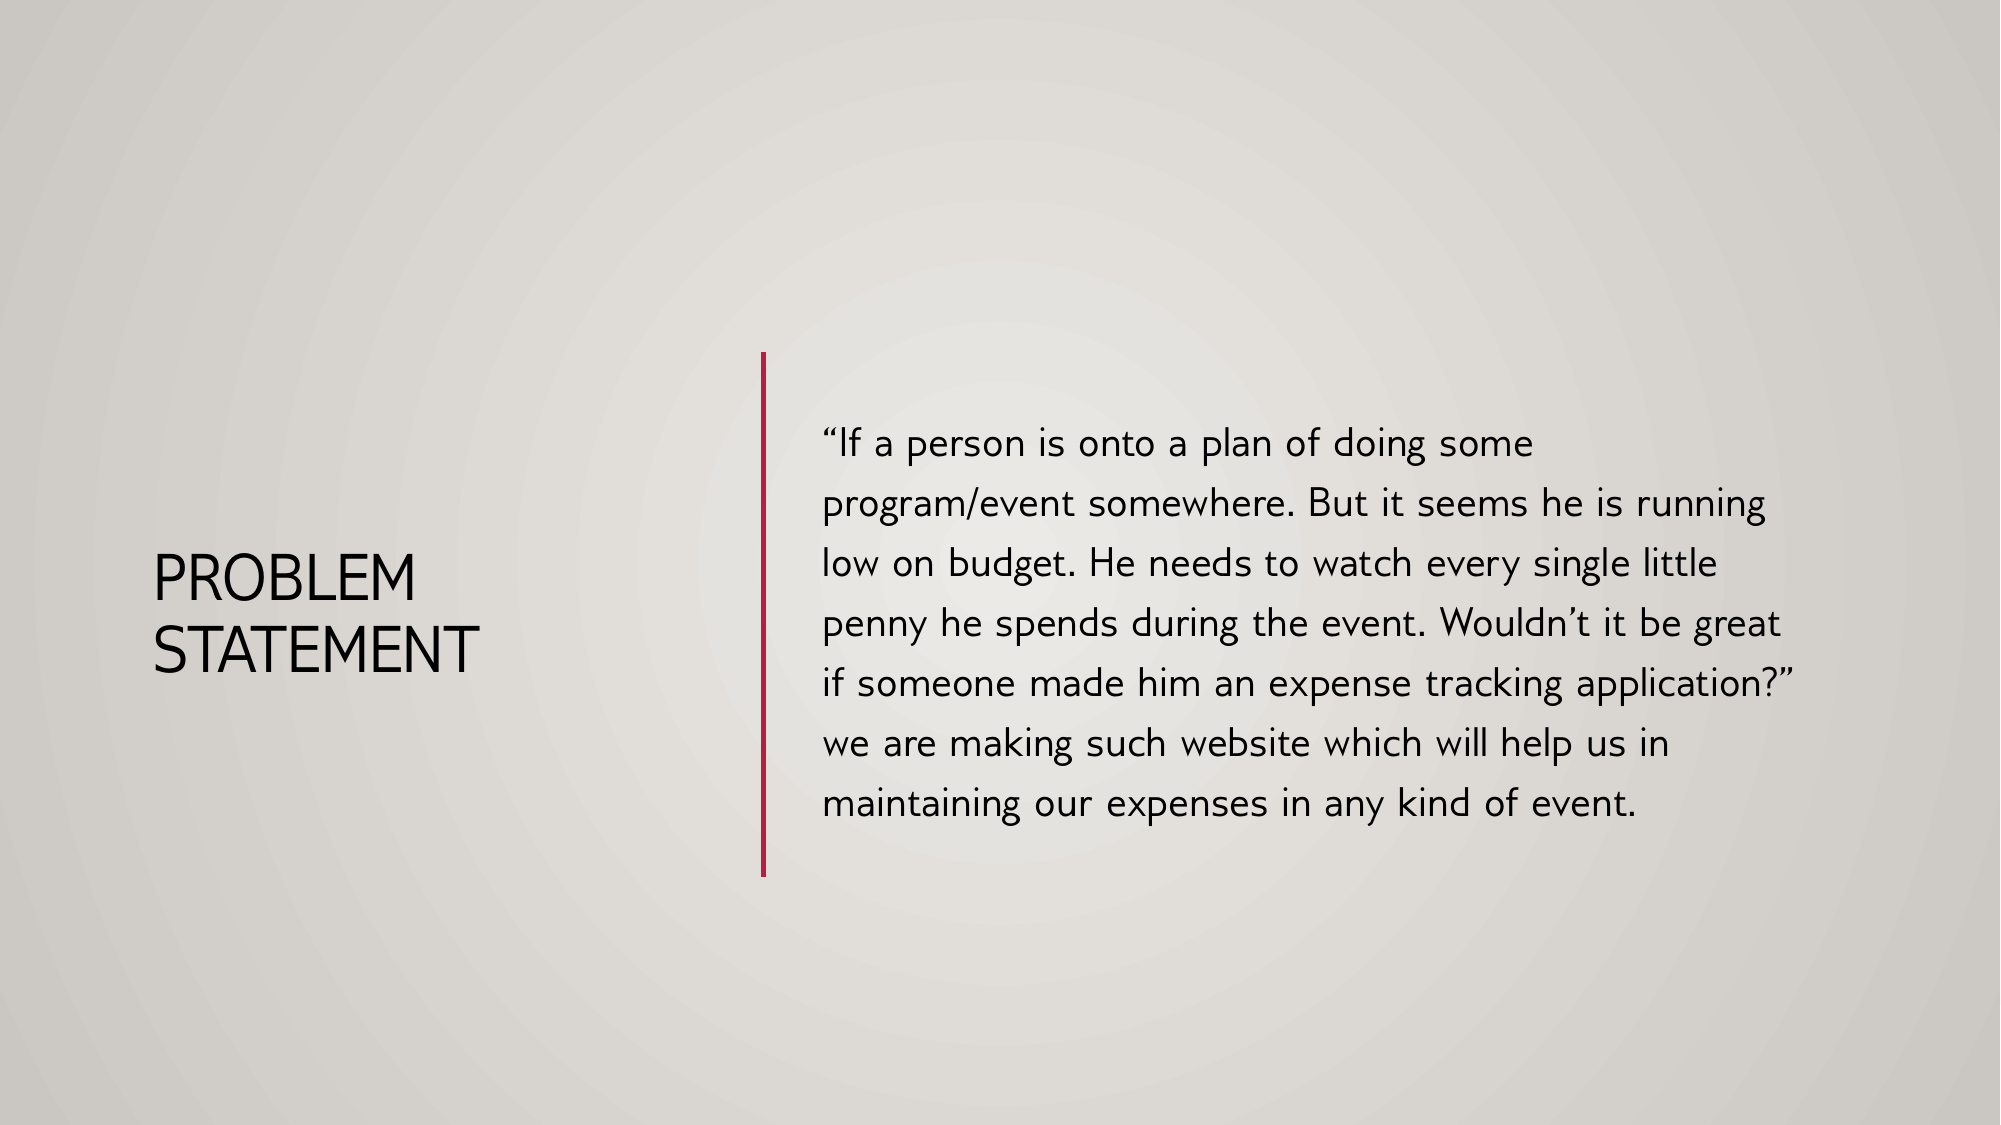

# PROBLEM STATEMENT
“If a person is onto a plan of doing some program/event somewhere. But it seems he is running low on budget. He needs to watch every single little penny he spends during the event. Wouldn’t it be great if someone made him an expense tracking application?” we are making such website which will help us in maintaining our expenses in any kind of event.